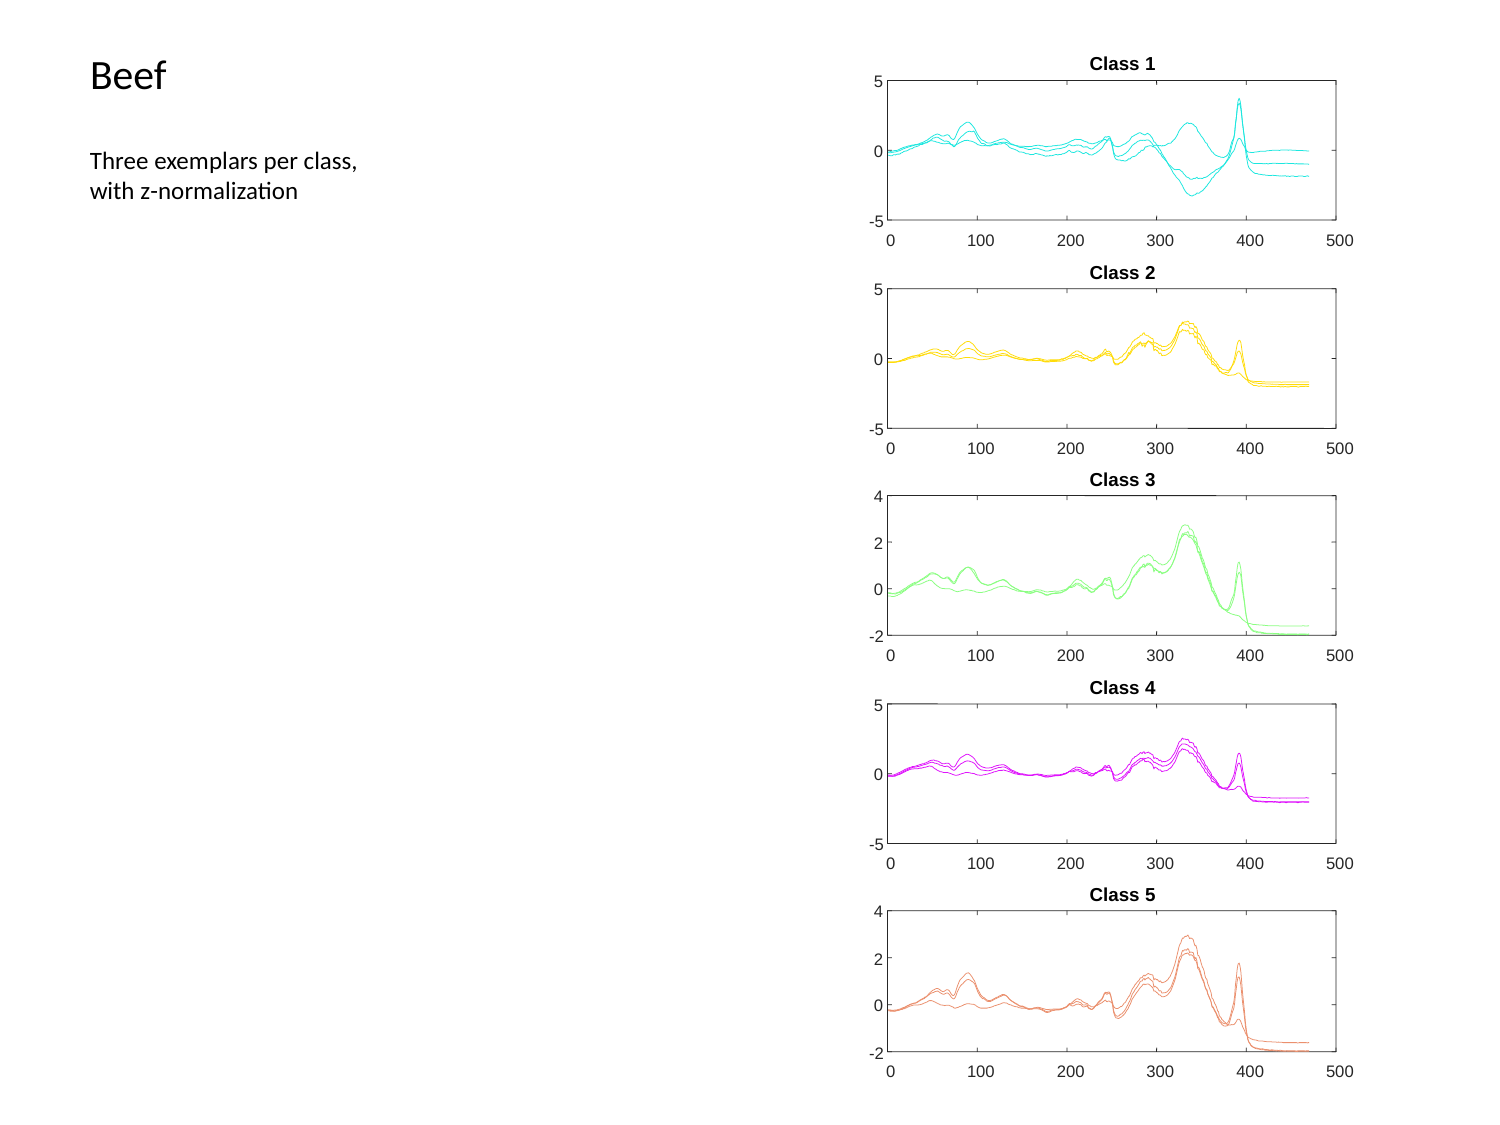

# Beef
Class 1
5

0

-5

0
100
200
300
400
500
Class 2
5

0

-5

0
100
200
300
400
500
Class 3
4

2

0

-2

0
100
200
300
400
500
Class 4
5

0

-5

0
100
200
300
400
500
Class 5
4

2

0

-2

0
100
200
300
400
500
Three exemplars per class, with z-normalization